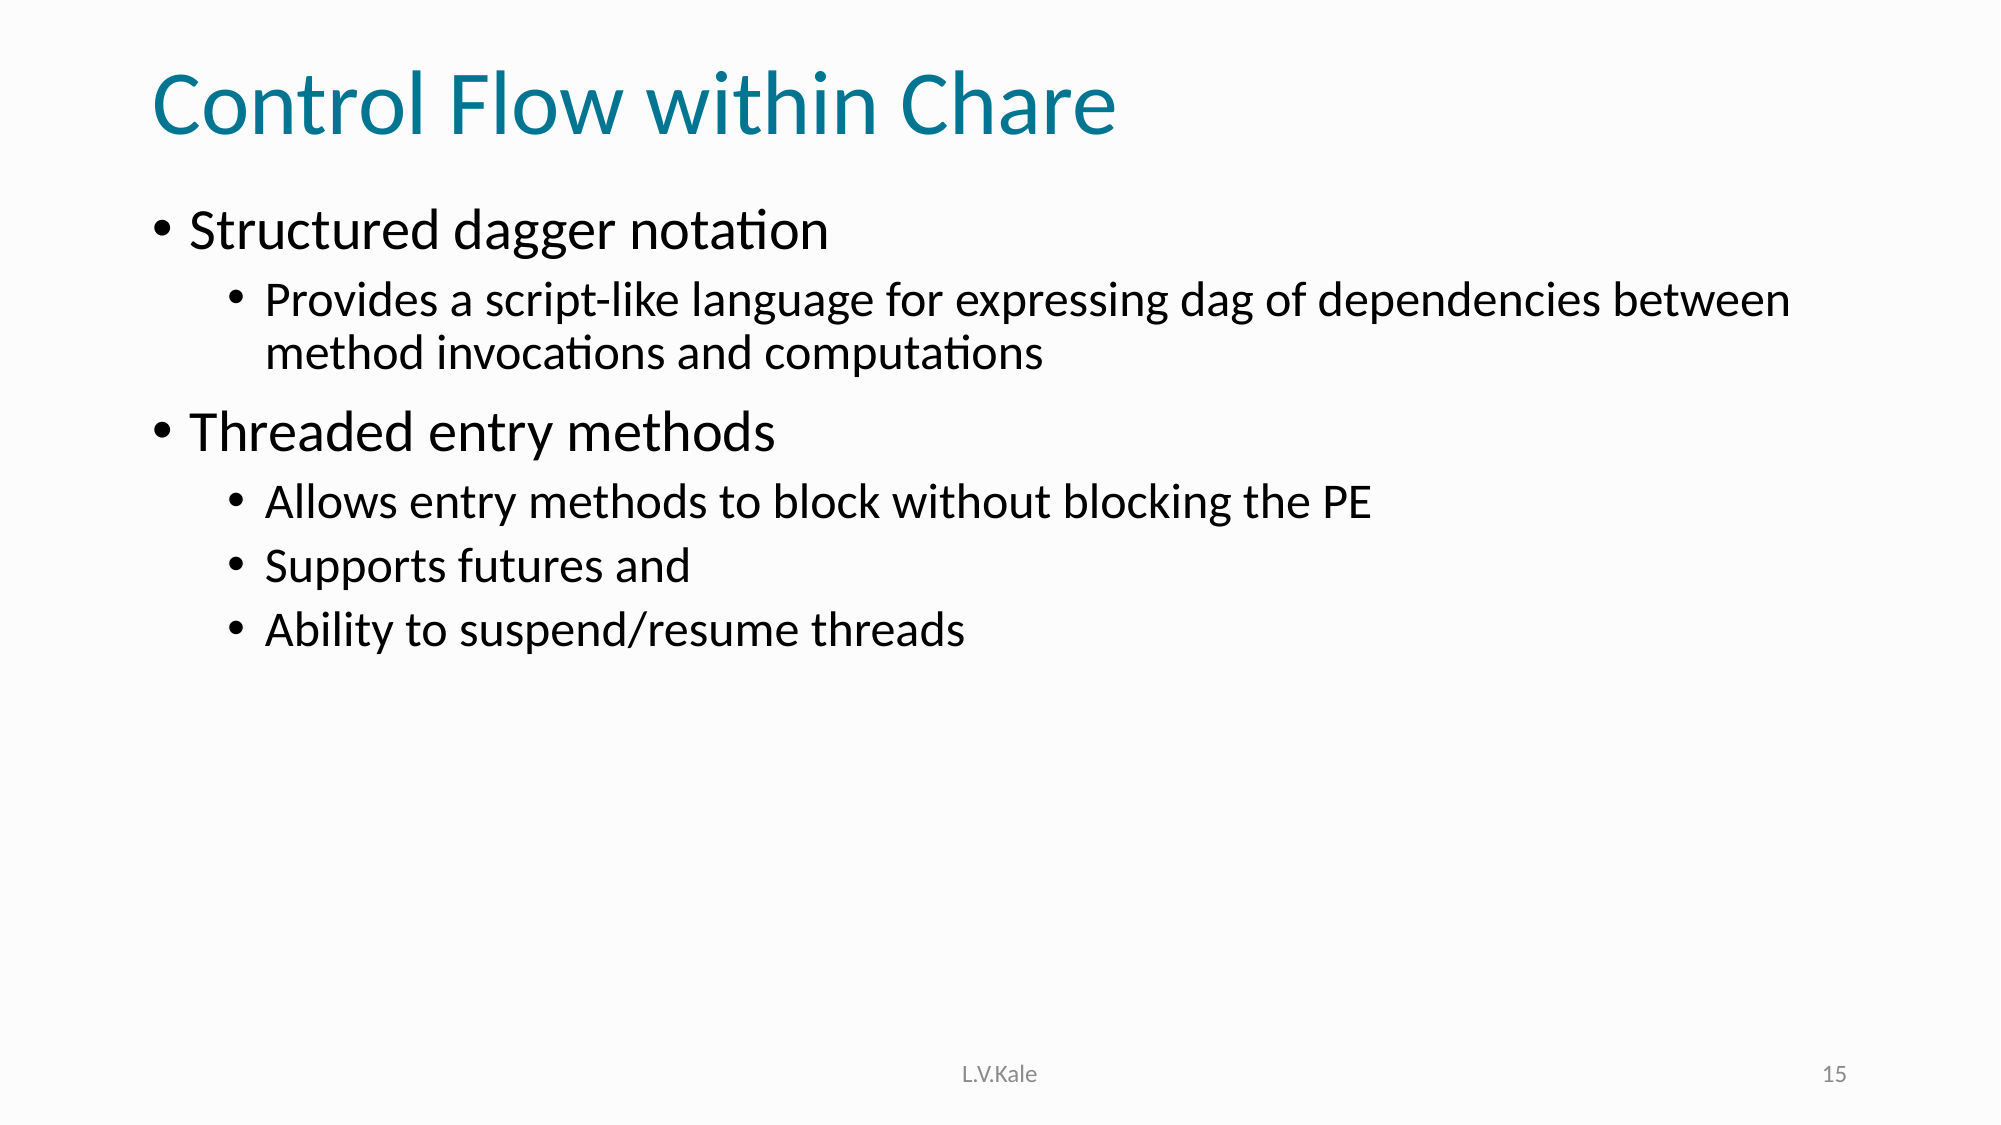

# Control Flow within Chare
Structured dagger notation
Provides a script-like language for expressing dag of dependencies between method invocations and computations
Threaded entry methods
Allows entry methods to block without blocking the PE
Supports futures and
Ability to suspend/resume threads

L.V.Kale
15